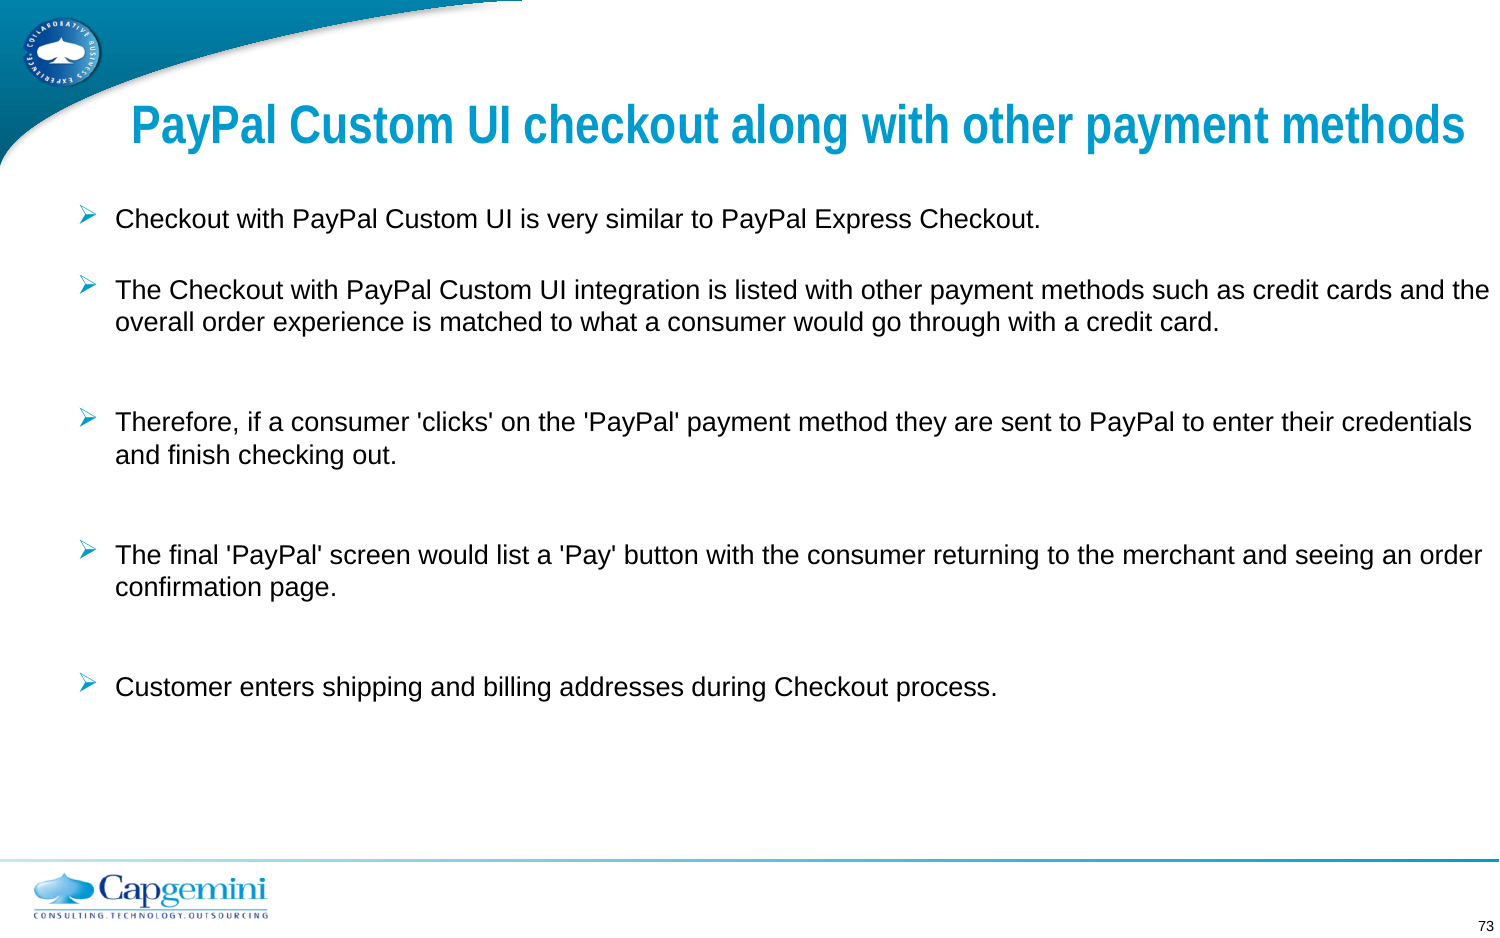

# PayPal Custom UI checkout along with other payment methods
Checkout with PayPal Custom UI is very similar to PayPal Express Checkout.
The Checkout with PayPal Custom UI integration is listed with other payment methods such as credit cards and the overall order experience is matched to what a consumer would go through with a credit card.

Therefore, if a consumer 'clicks' on the 'PayPal' payment method they are sent to PayPal to enter their credentials and finish checking out.

The final 'PayPal' screen would list a 'Pay' button with the consumer returning to the merchant and seeing an order confirmation page.

Customer enters shipping and billing addresses during Checkout process.

73